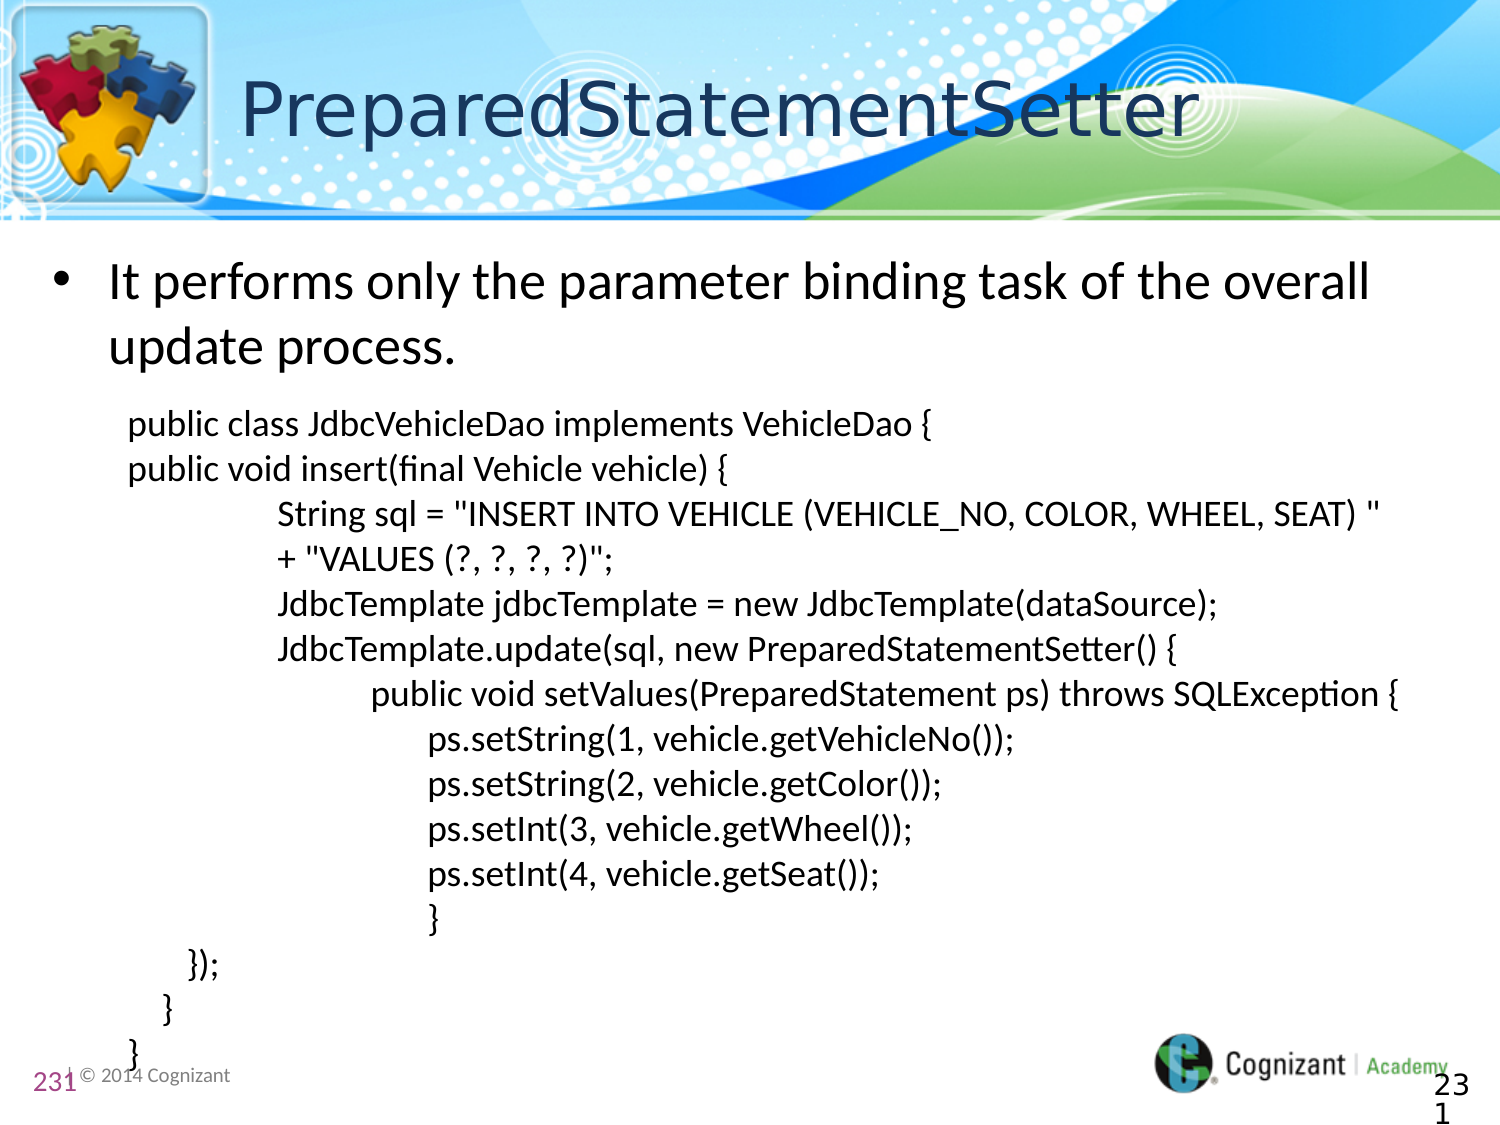

# PreparedStatementSetter
It performs only the parameter binding task of the overall update process.
public class JdbcVehicleDao implements VehicleDao {
public void insert(final Vehicle vehicle) {
	String sql = "INSERT INTO VEHICLE (VEHICLE_NO, COLOR, WHEEL, SEAT) "
	+ "VALUES (?, ?, ?, ?)";
	JdbcTemplate jdbcTemplate = new JdbcTemplate(dataSource);
	JdbcTemplate.update(sql, new PreparedStatementSetter() {
	           public void setValues(PreparedStatement ps) throws SQLException {
		ps.setString(1, vehicle.getVehicleNo());
		ps.setString(2, vehicle.getColor());
		ps.setInt(3, vehicle.getWheel());
		ps.setInt(4, vehicle.getSeat());
		}
       });
    }
}
231
231